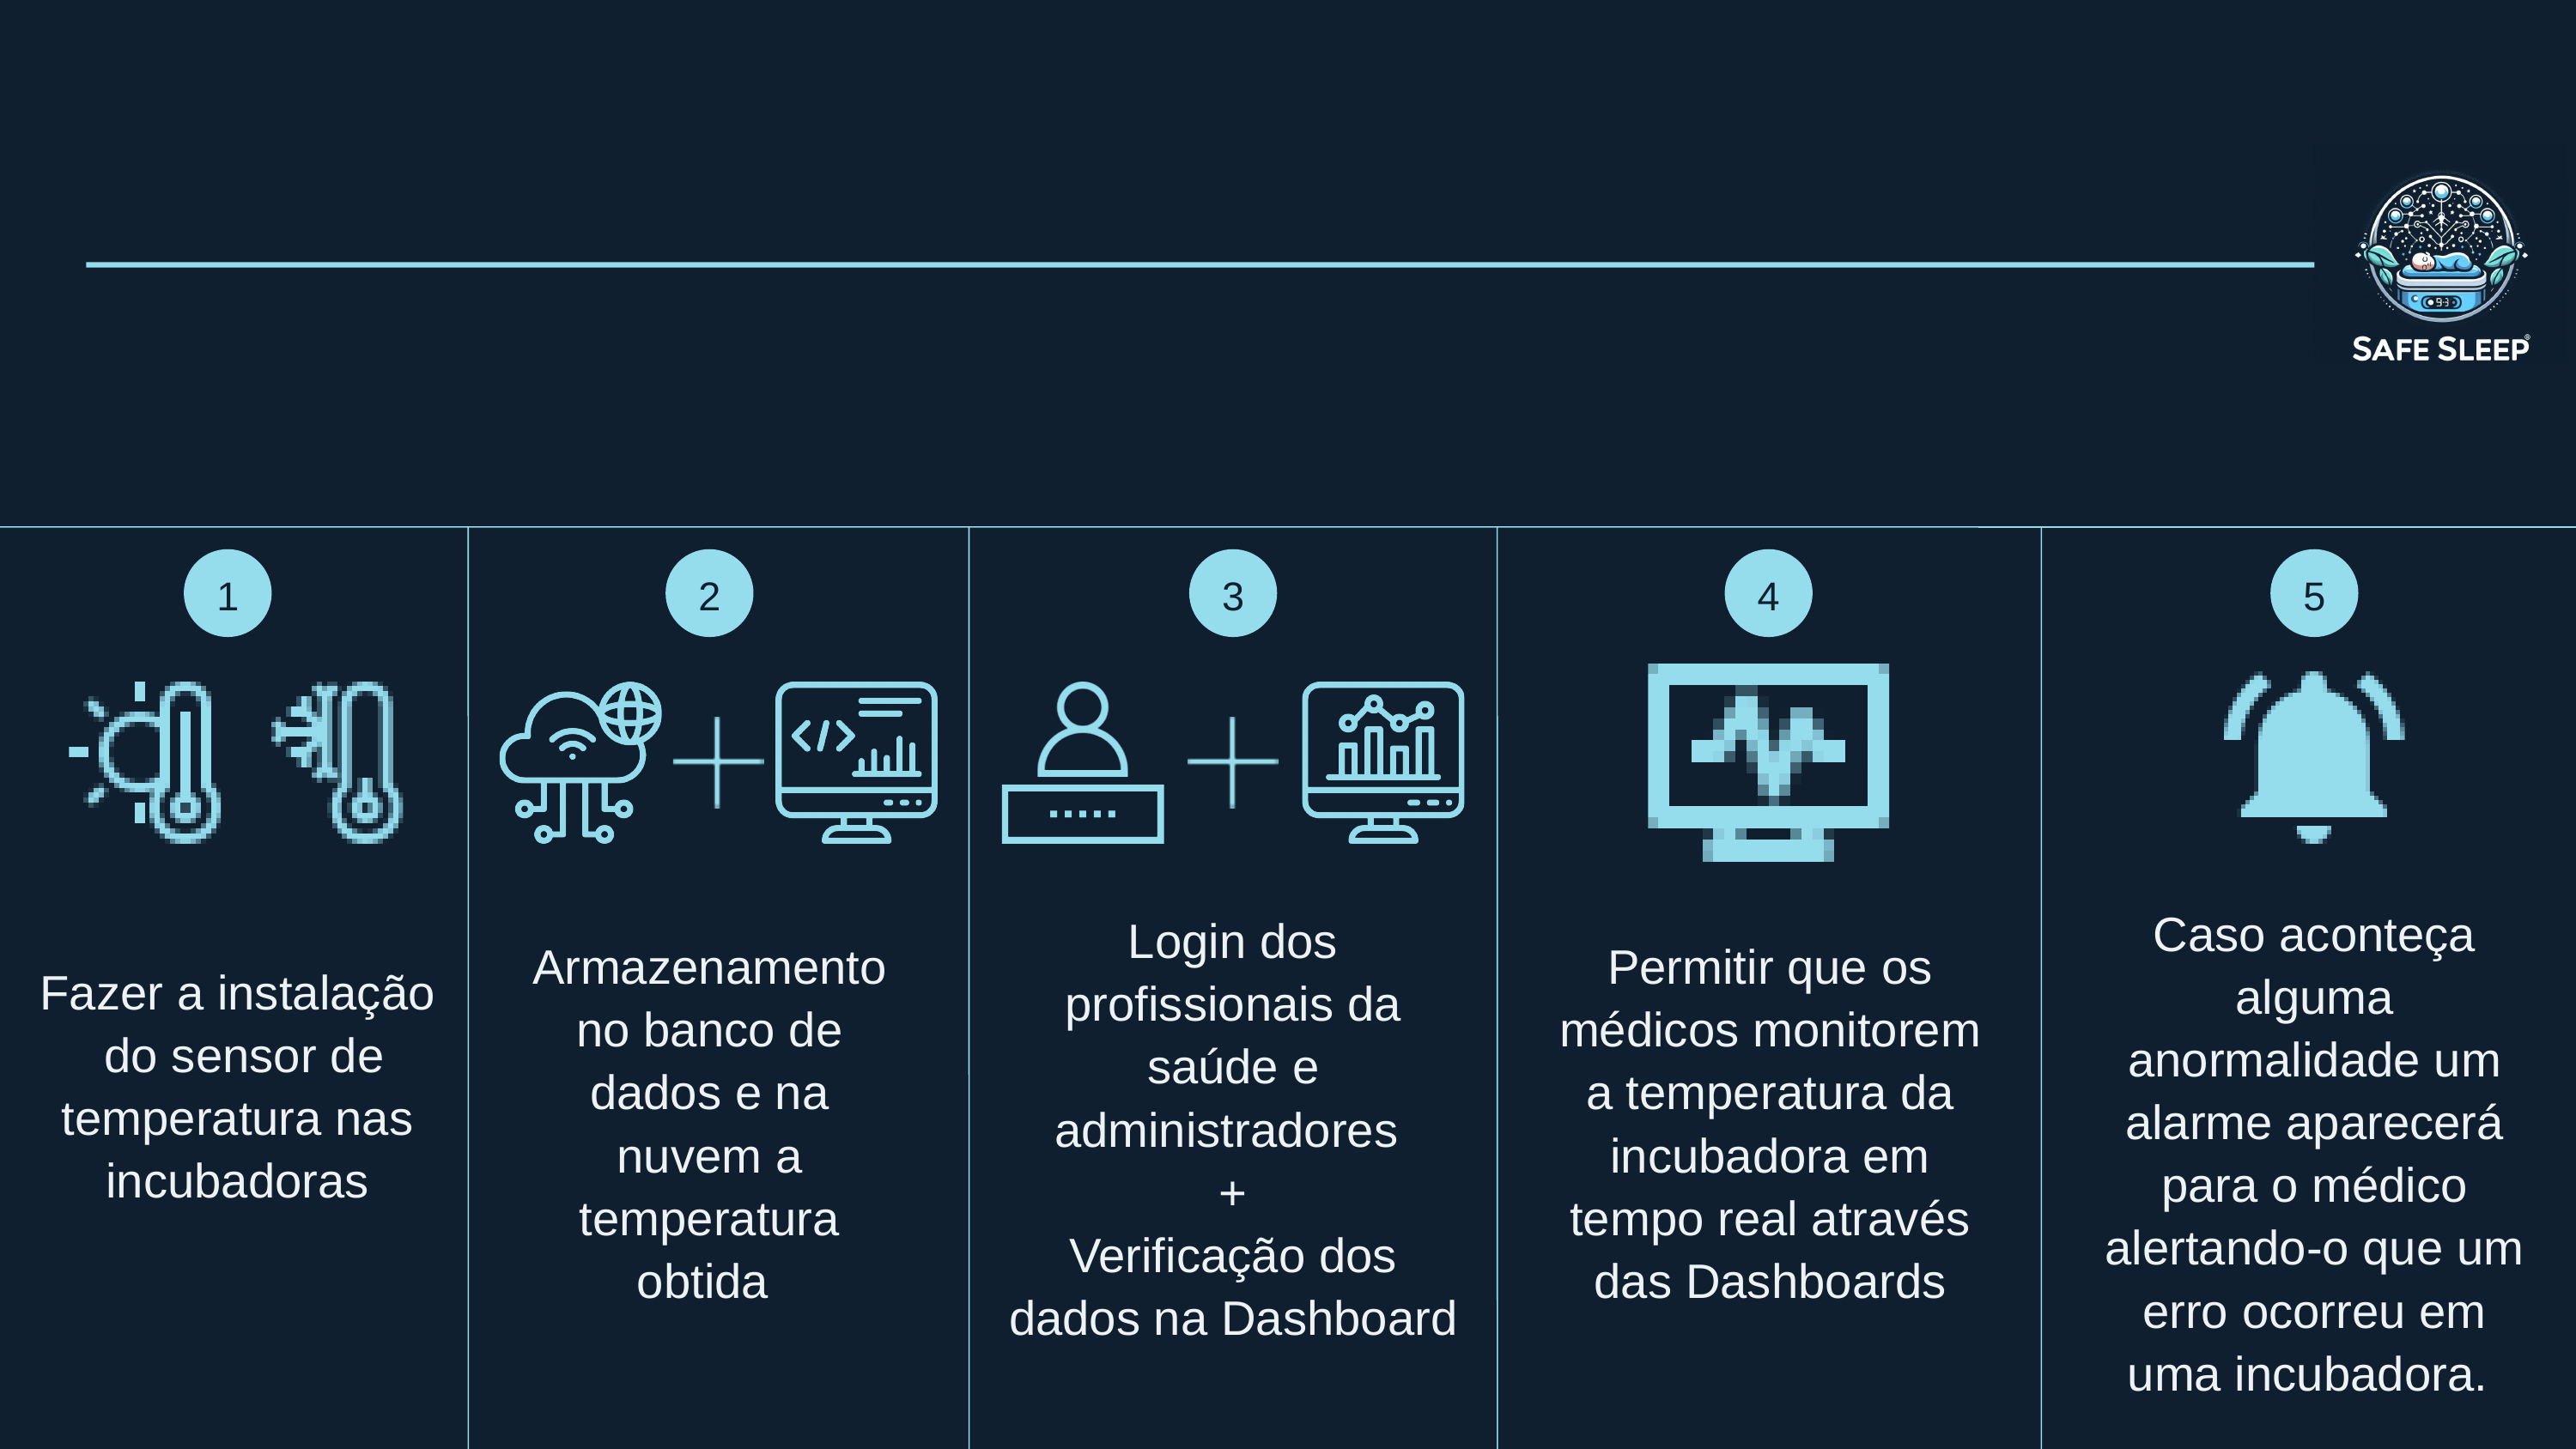

1
2
3
4
5

Caso aconteça alguma anormalidade um alarme aparecerá para o médico alertando-o que um erro ocorreu em uma incubadora.
Login dos profissionais da saúde e administradores
+
Verificação dos dados na Dashboard
Armazenamento no banco de dados e na nuvem a temperatura obtida
Permitir que os médicos monitorem a temperatura da incubadora em tempo real através das Dashboards
Fazer a instalação  do sensor de temperatura nas incubadoras